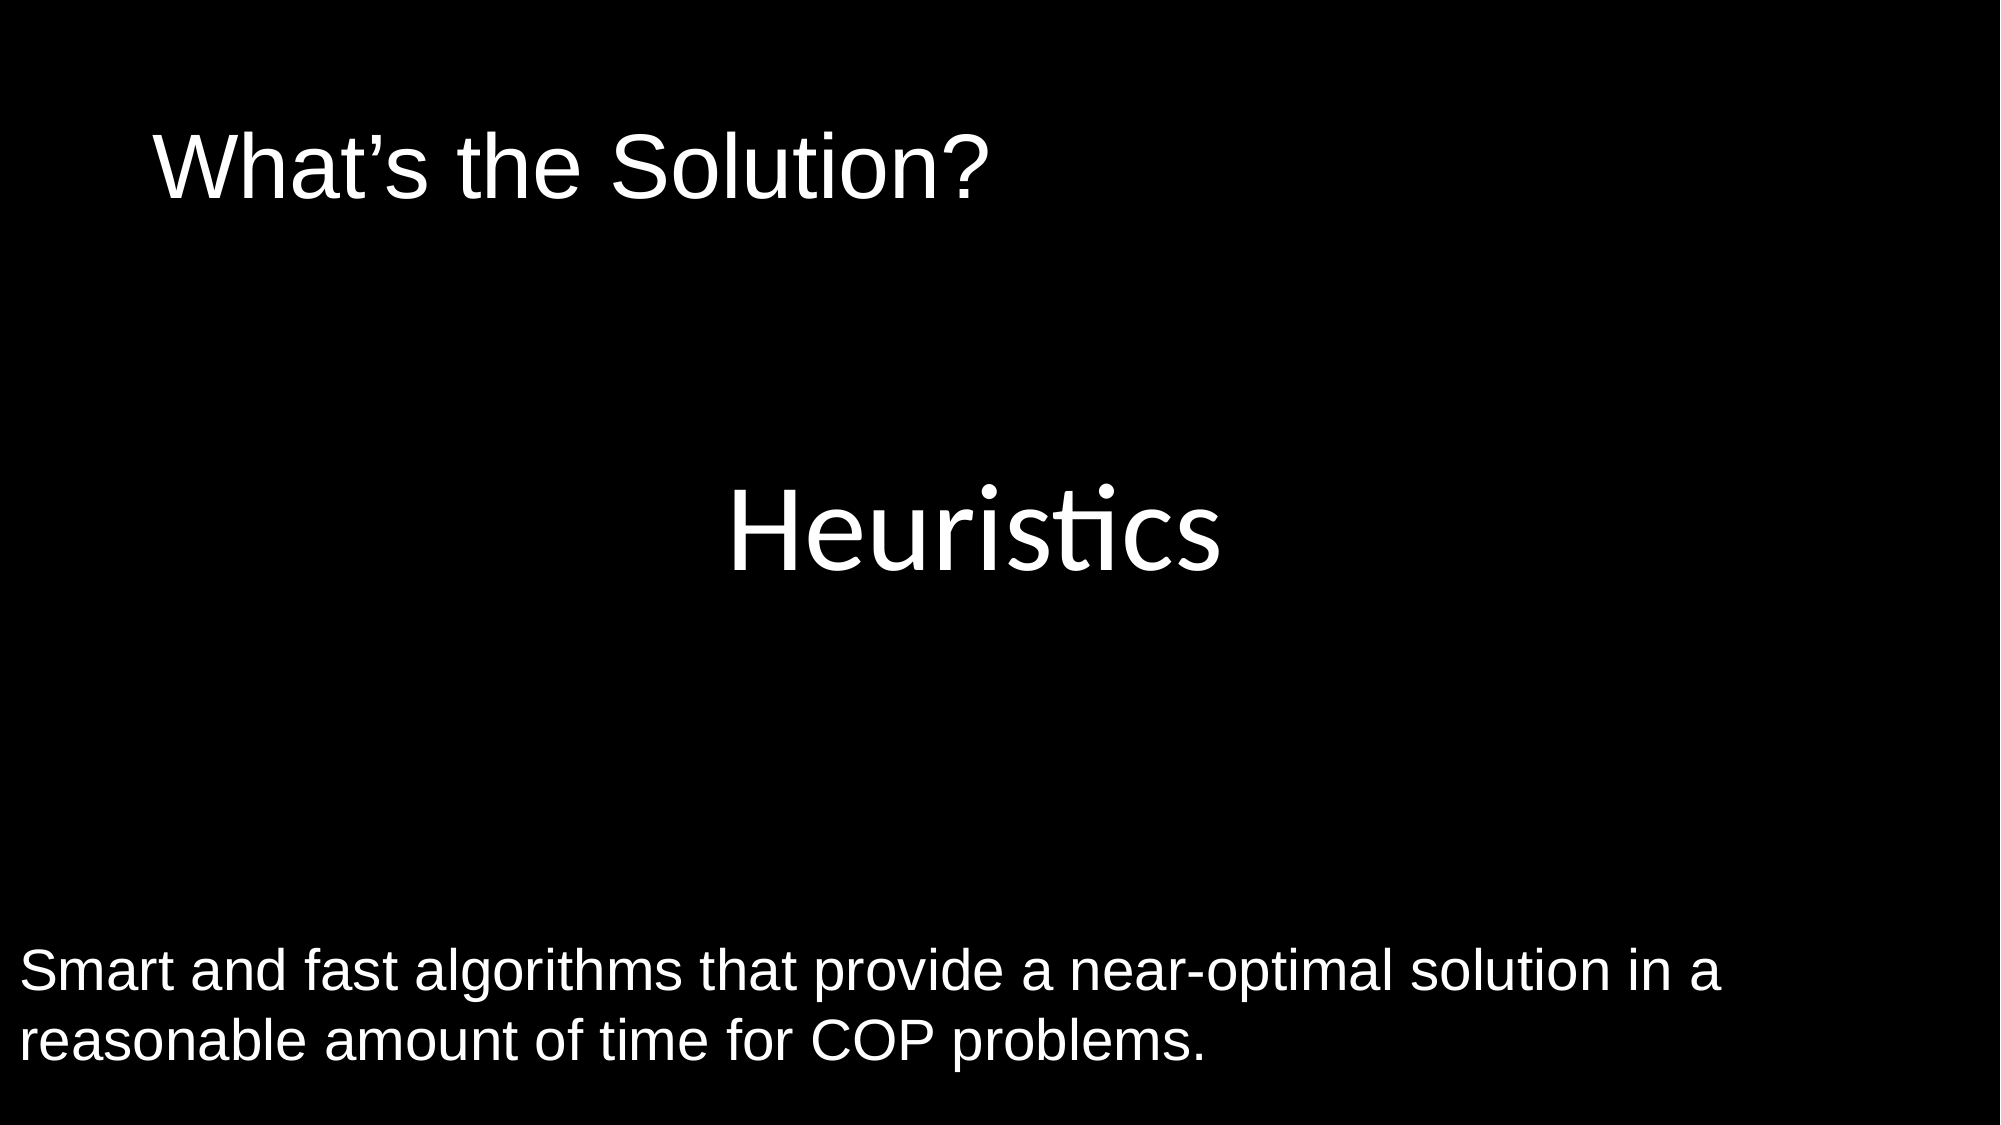

# What’s the Solution?
Heuristics
Smart and fast algorithms that provide a near-optimal solution in a reasonable amount of time for COP problems.